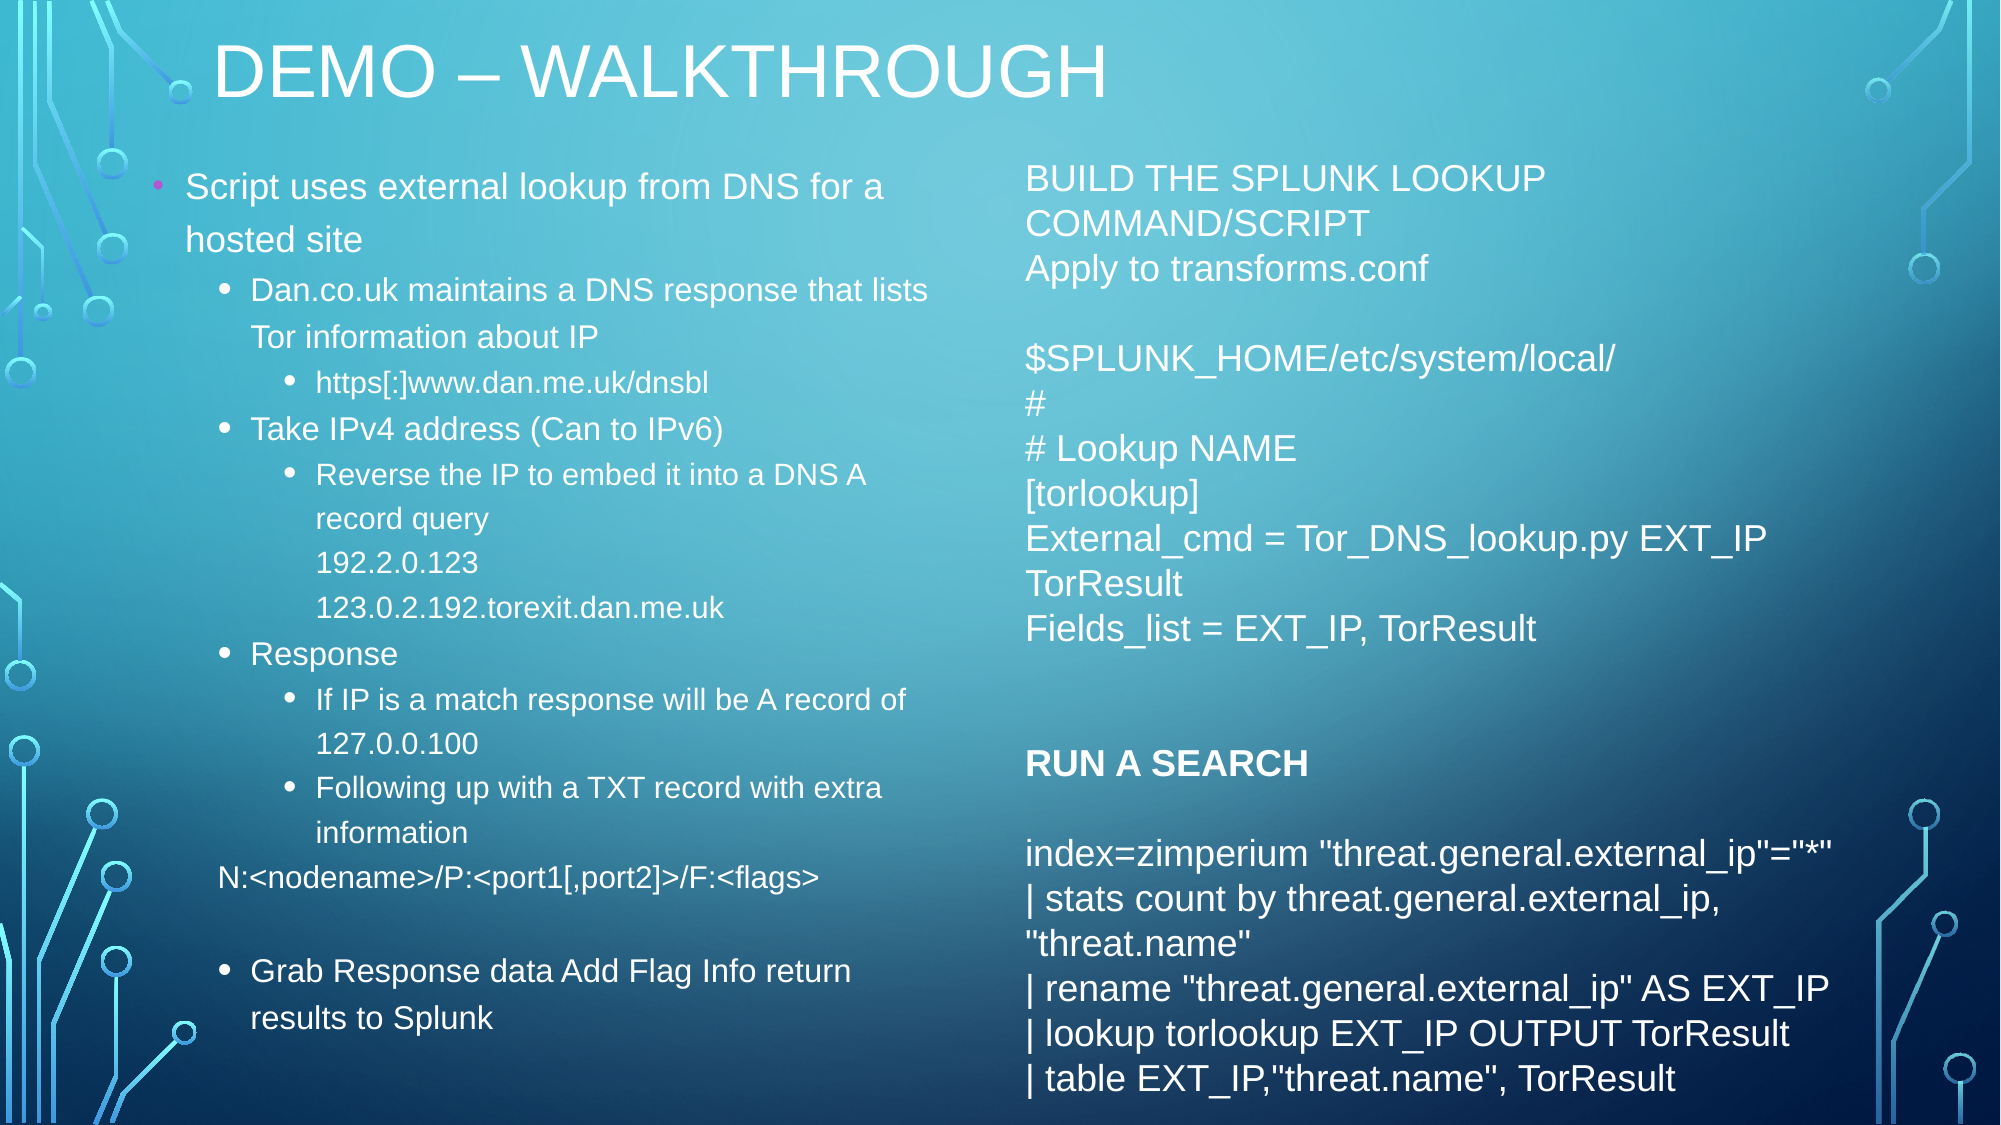

# Demo – Walkthrough
Script uses external lookup from DNS for a hosted site
Dan.co.uk maintains a DNS response that lists Tor information about IP
https[:]www.dan.me.uk/dnsbl
Take IPv4 address (Can to IPv6)
Reverse the IP to embed it into a DNS A record query
192.2.0.123
123.0.2.192.torexit.dan.me.uk
Response
If IP is a match response will be A record of 127.0.0.100
Following up with a TXT record with extra information
N:<nodename>/P:<port1[,port2]>/F:<flags>

Grab Response data Add Flag Info return results to Splunk
BUILD THE SPLUNK LOOKUP COMMAND/SCRIPT
Apply to transforms.conf
$SPLUNK_HOME/etc/system/local/
#
# Lookup NAME [torlookup]
External_cmd = Tor_DNS_lookup.py EXT_IP TorResult
Fields_list = EXT_IP, TorResult
RUN A SEARCH
index=zimperium "threat.general.external_ip"="*"
| stats count by threat.general.external_ip, "threat.name"
| rename "threat.general.external_ip" AS EXT_IP
| lookup torlookup EXT_IP OUTPUT TorResult
| table EXT_IP,"threat.name", TorResult